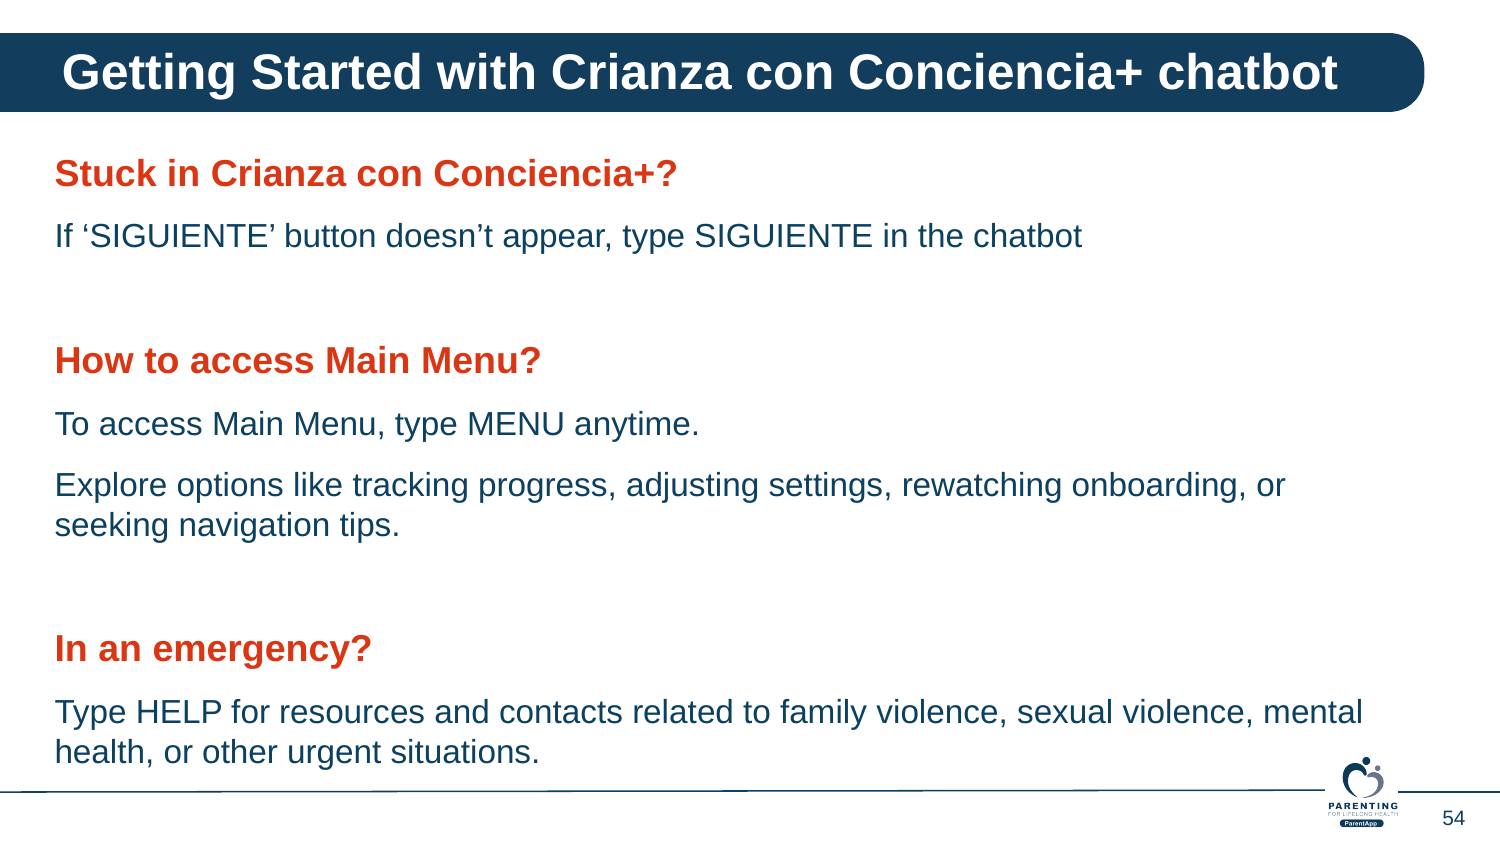

Getting Started with Crianza con Conciencia+ chatbot
Stuck in Crianza con Conciencia+?
If ‘SIGUIENTE’ button doesn’t appear, type SIGUIENTE in the chatbot

How to access Main Menu?
To access Main Menu, type MENU anytime.
Explore options like tracking progress, adjusting settings, rewatching onboarding, or seeking navigation tips.

In an emergency?
Type HELP for resources and contacts related to family violence, sexual violence, mental health, or other urgent situations.